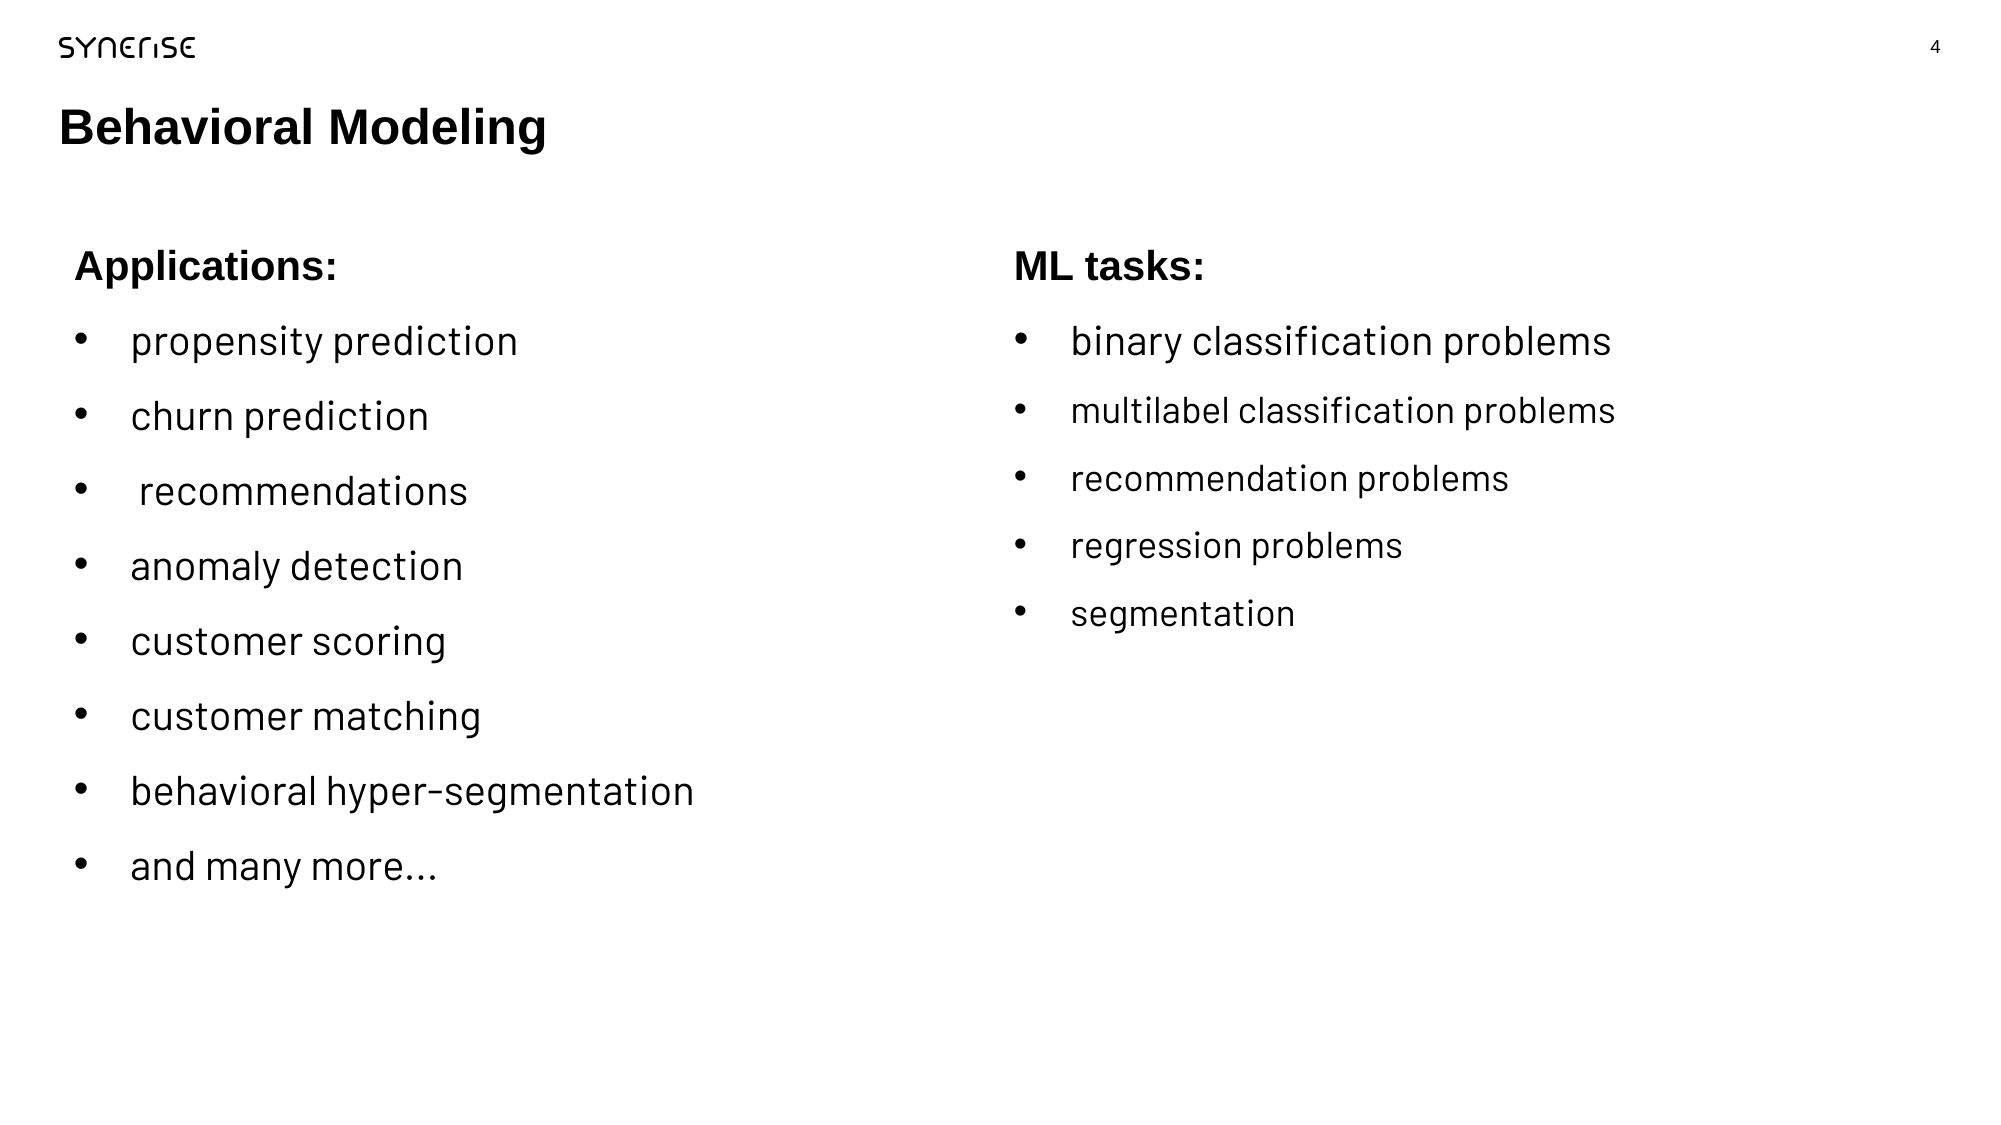

Behavioral Modeling
Applications:
propensity prediction
churn prediction
 recommendations
anomaly detection
customer scoring
customer matching
behavioral hyper-segmentation
and many more...
ML tasks:
binary classification problems
multilabel classification problems
recommendation problems
regression problems
segmentation